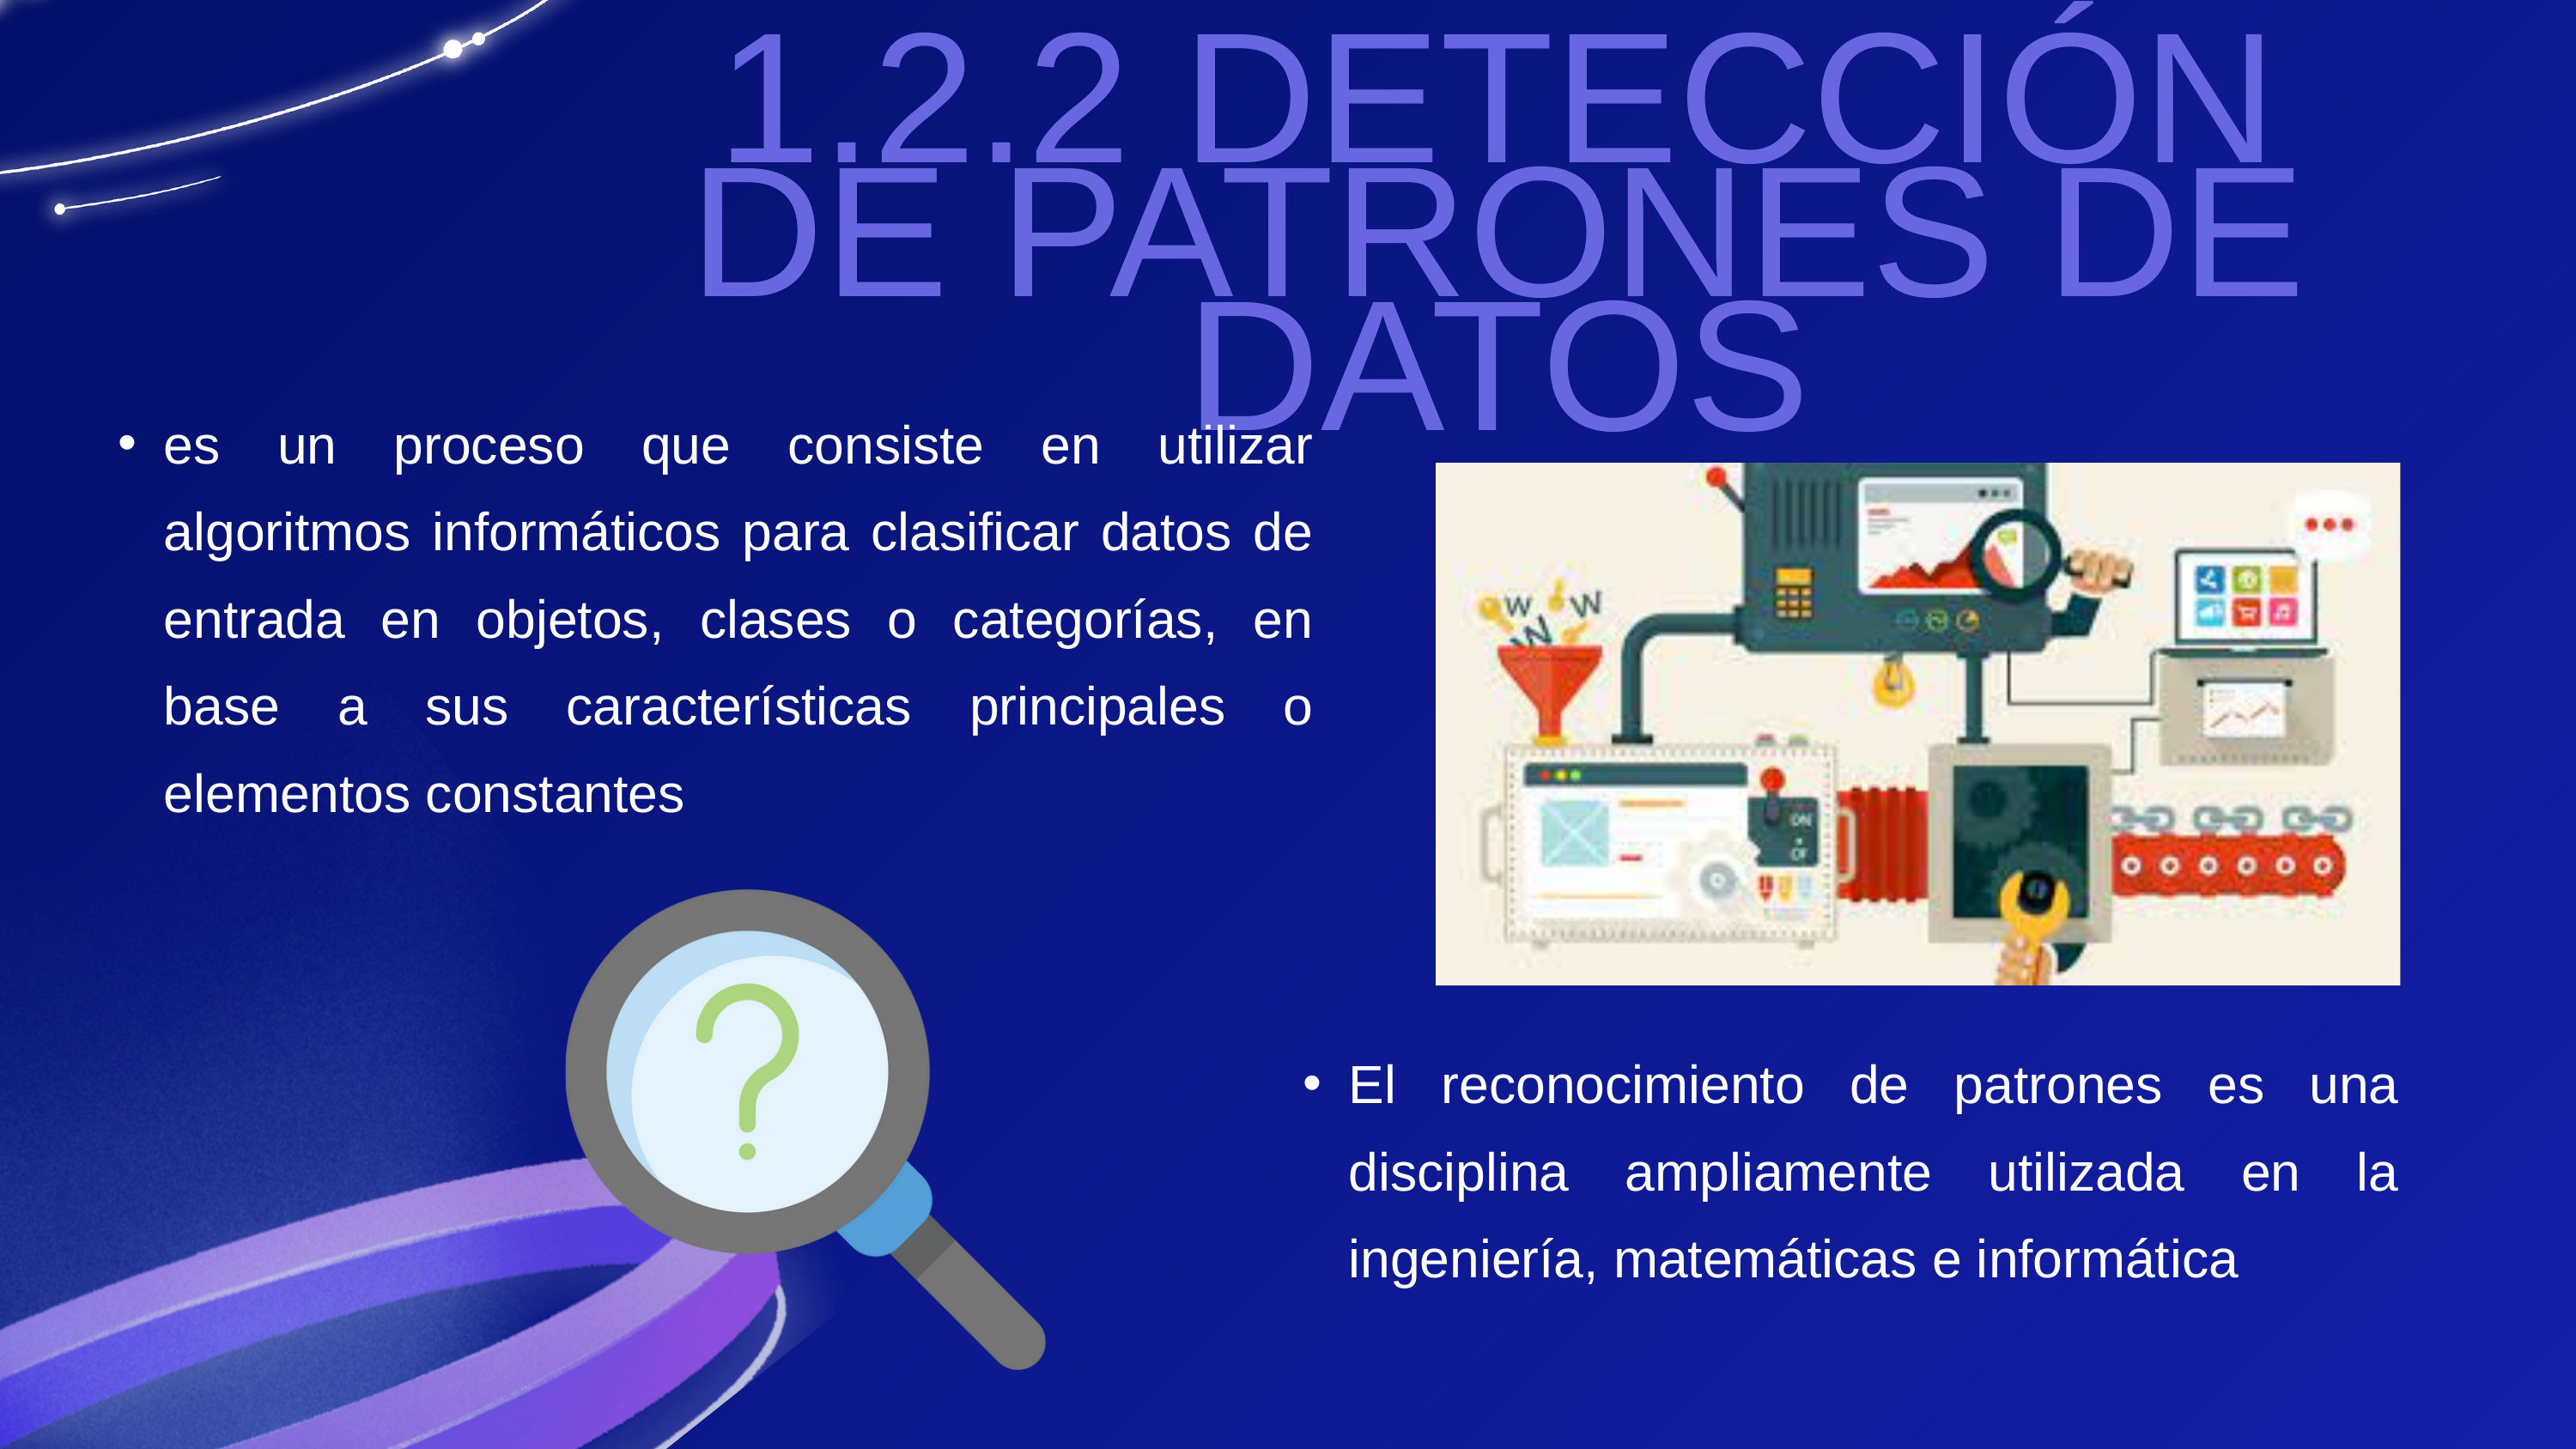

1.2.2 DETECCIÓN DE PATRONES DE DATOS

es un proceso que consiste en utilizar algoritmos informáticos para clasificar datos de entrada en objetos, clases o categorías, en base a sus características principales o elementos constantes

El reconocimiento de patrones es una disciplina ampliamente utilizada en la ingeniería, matemáticas e informática